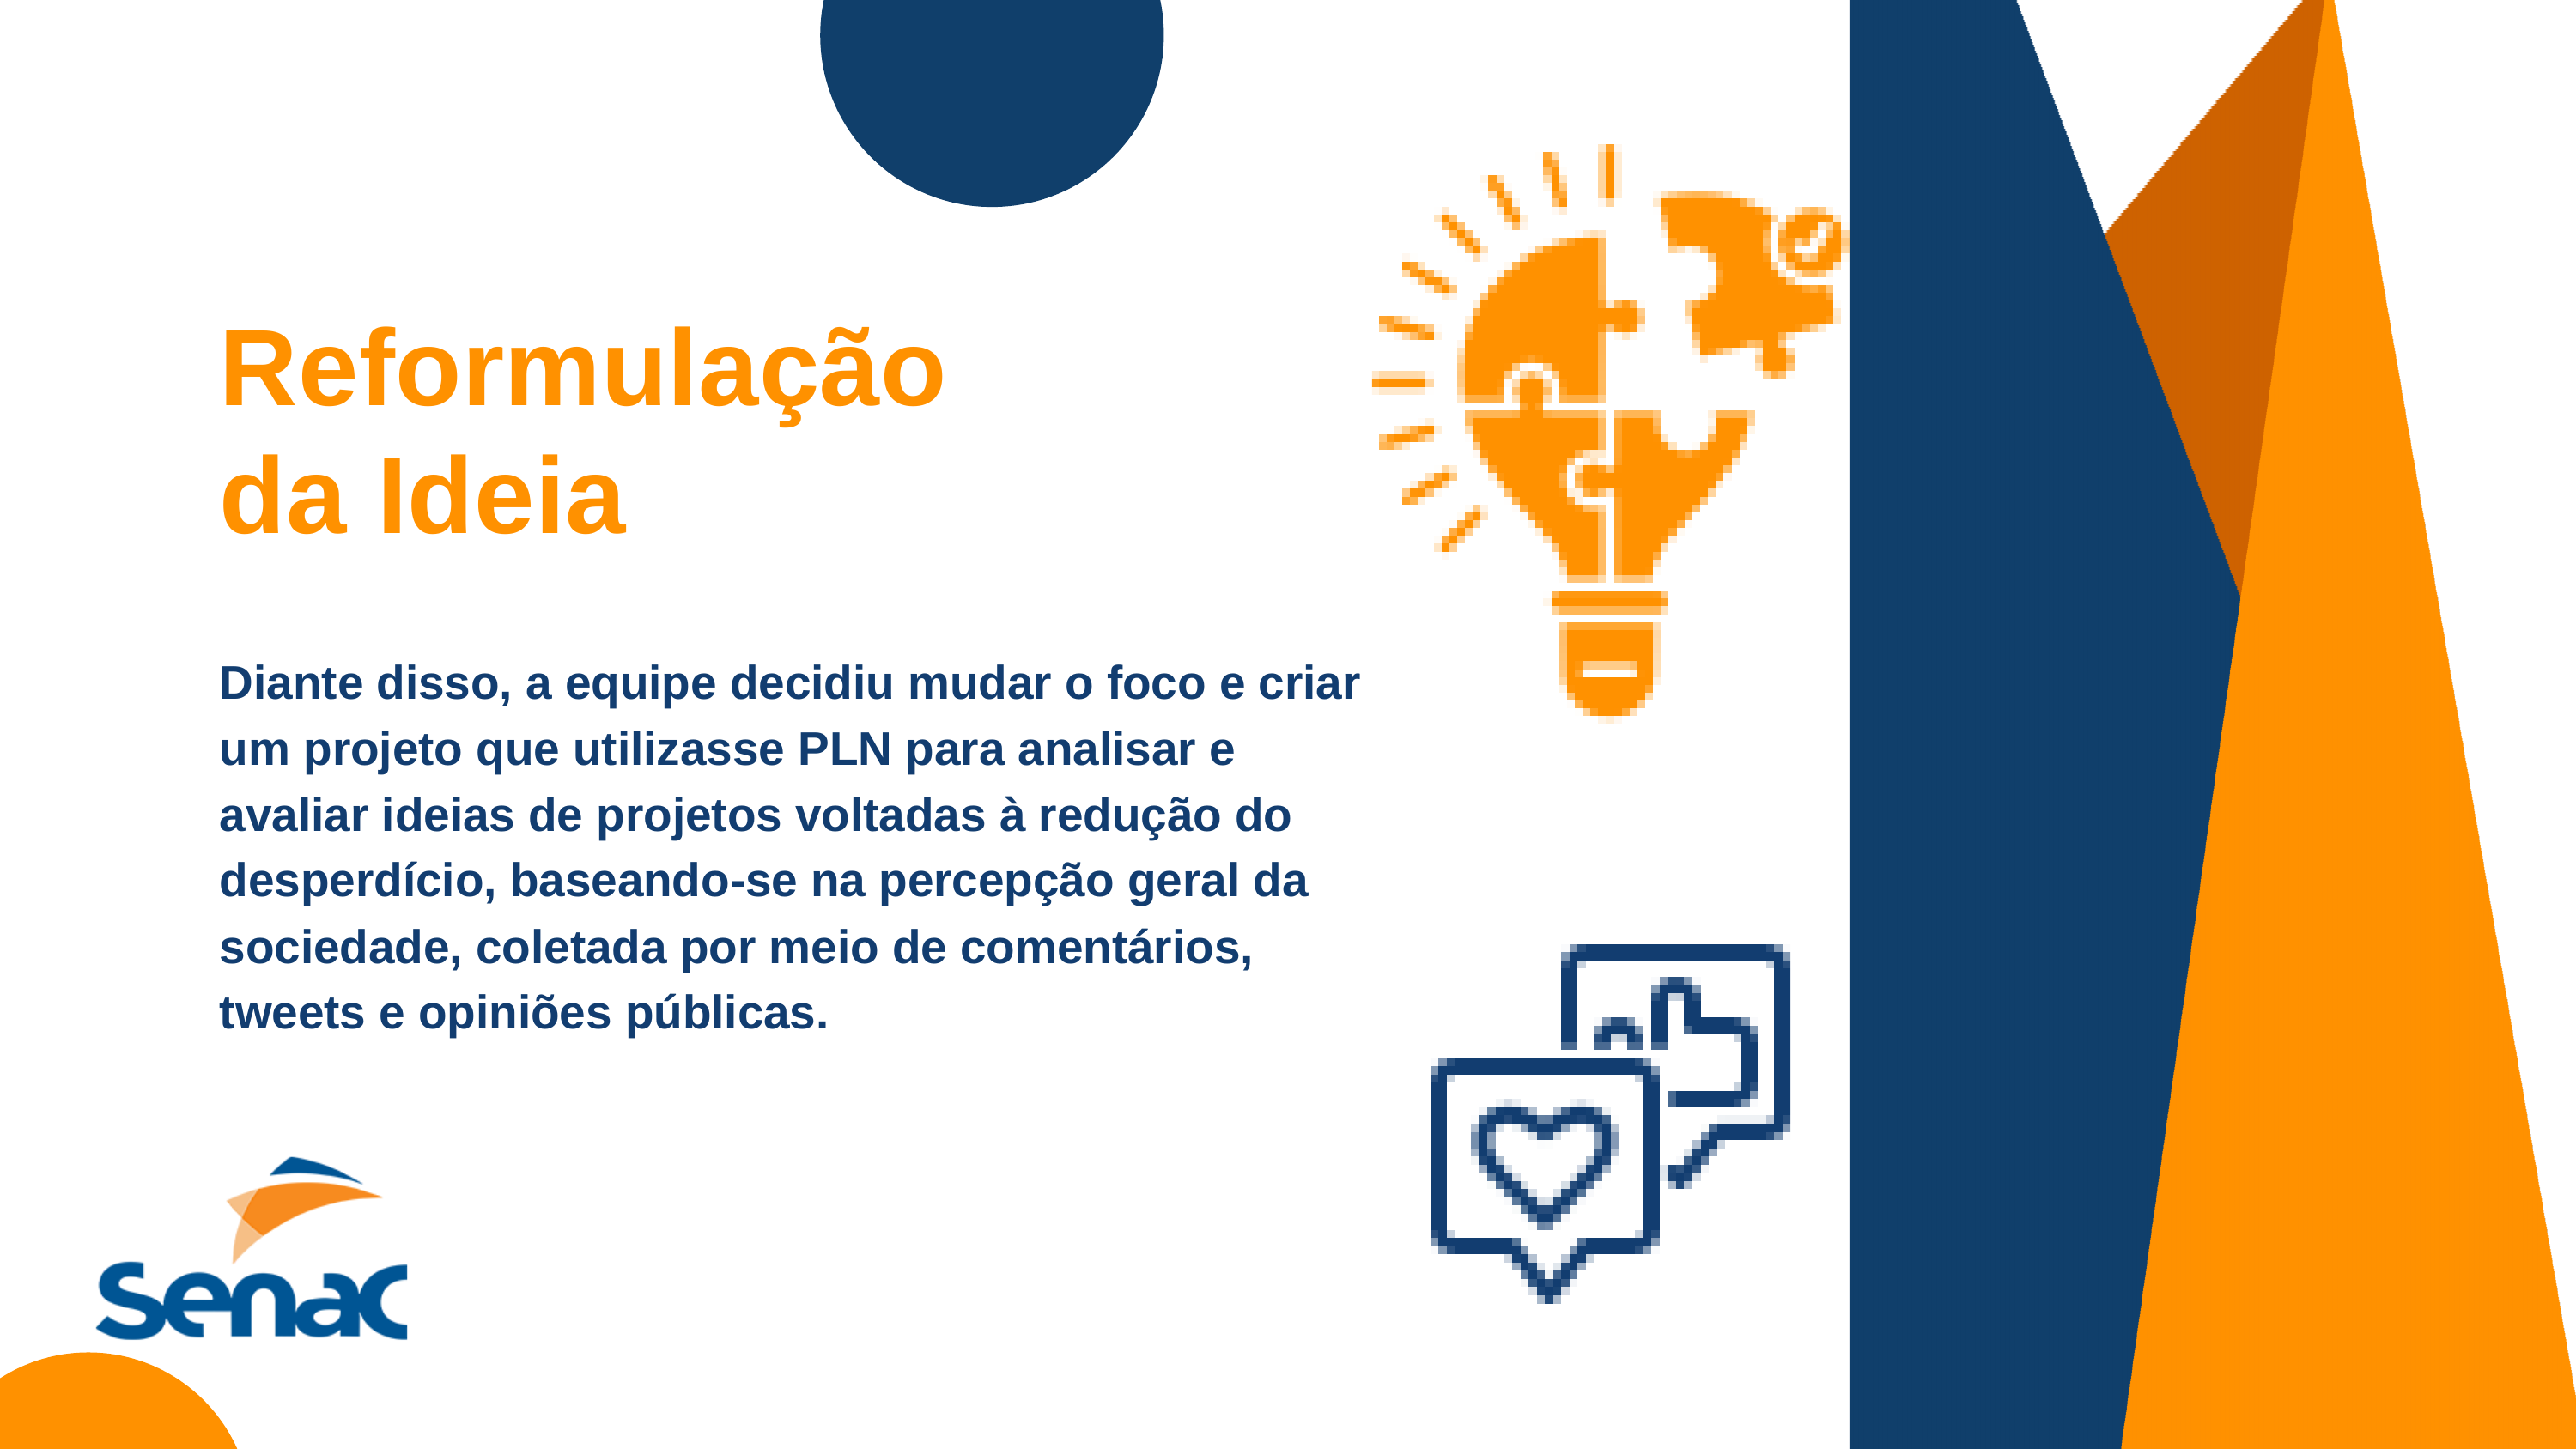

Reformulação da Ideia
Diante disso, a equipe decidiu mudar o foco e criar um projeto que utilizasse PLN para analisar e avaliar ideias de projetos voltadas à redução do desperdício, baseando-se na percepção geral da sociedade, coletada por meio de comentários, tweets e opiniões públicas.